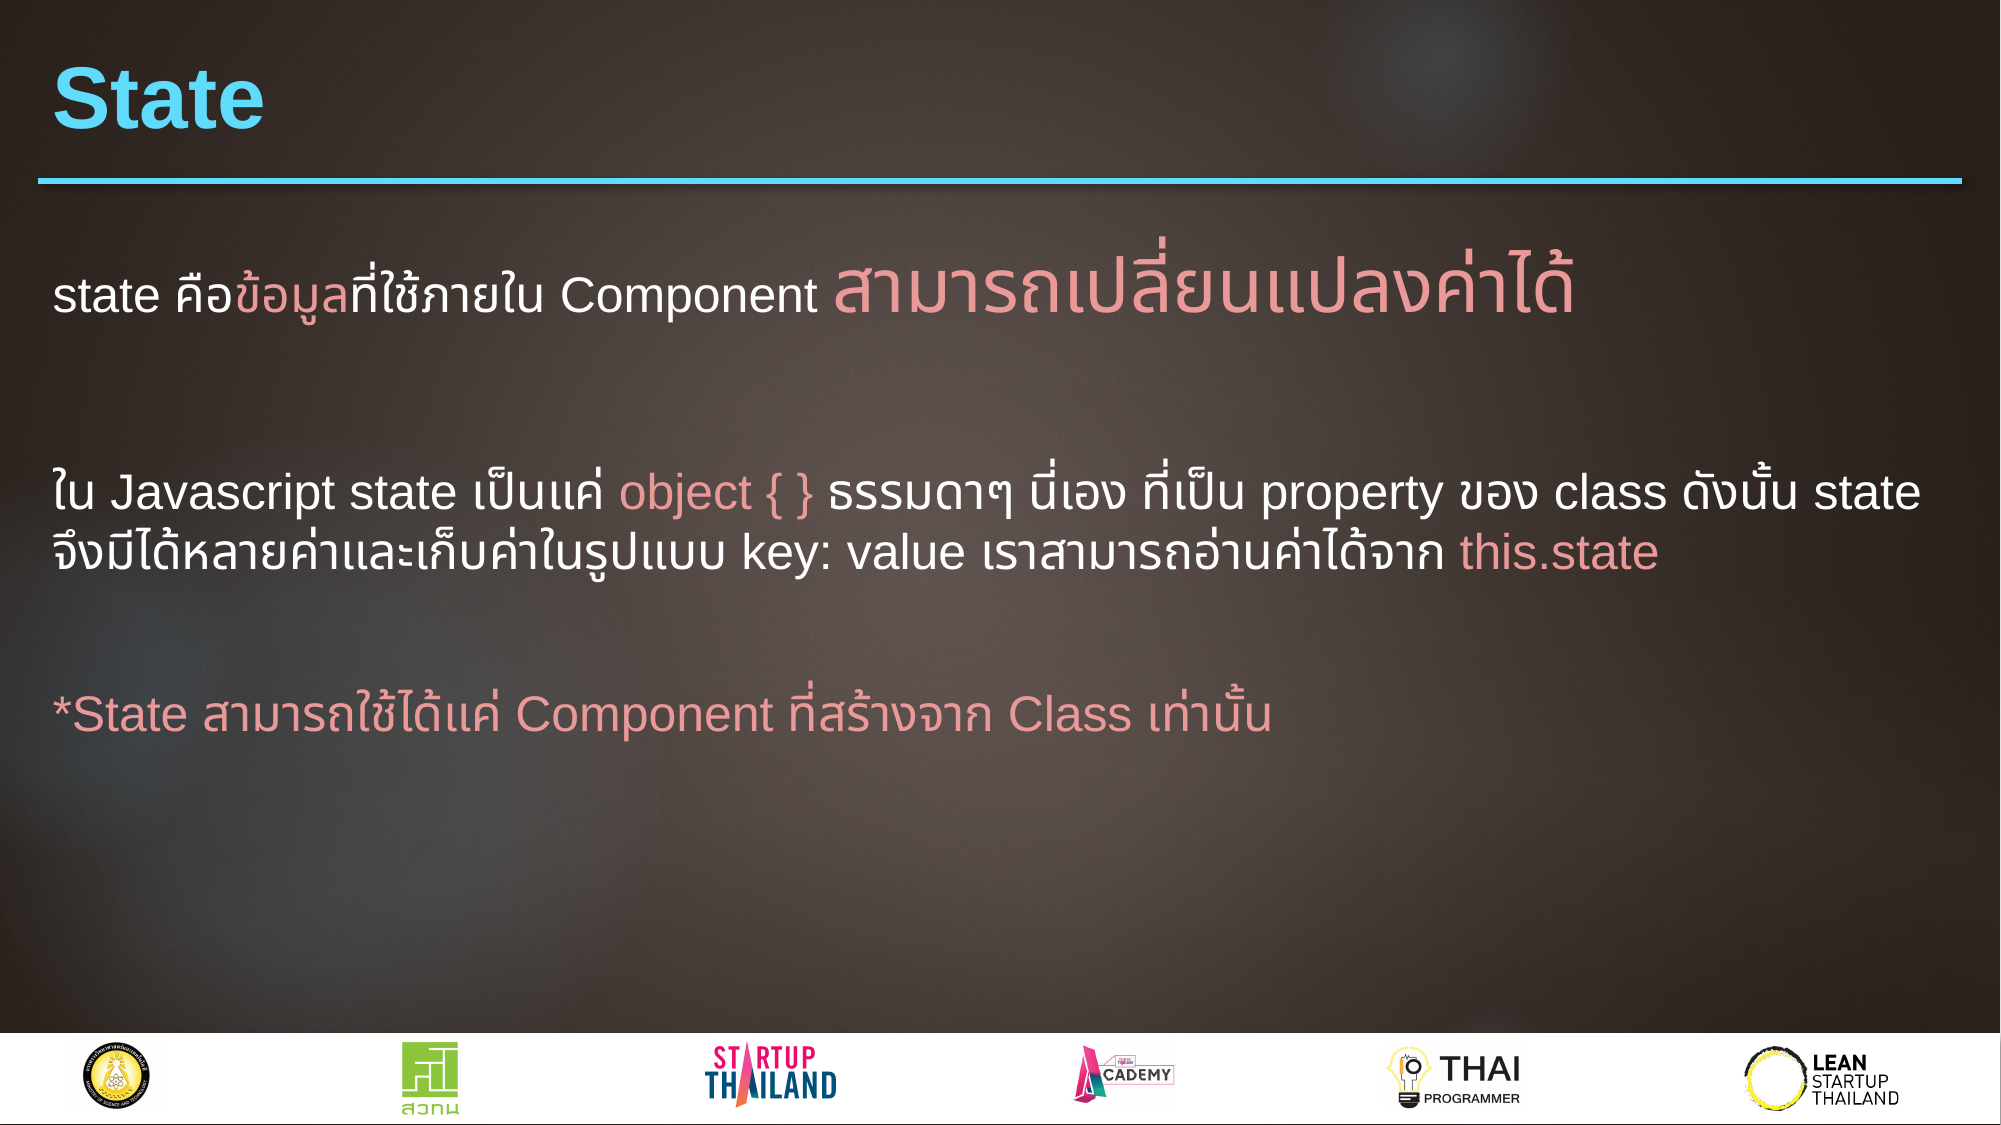

# State
state คือข้อมูลที่ใช้ภายใน Component สามารถเปลี่ยนแปลงค่าได้

ใน Javascript state เป็นแค่ object { } ธรรมดาๆ นี่เอง ที่เป็น property ของ class ดังนั้น state จึงมีได้หลายค่าและเก็บค่าในรูปแบบ key: value เราสามารถอ่านค่าได้จาก this.state

*State สามารถใช้ได้แค่ Component ที่สร้างจาก Class เท่านั้น